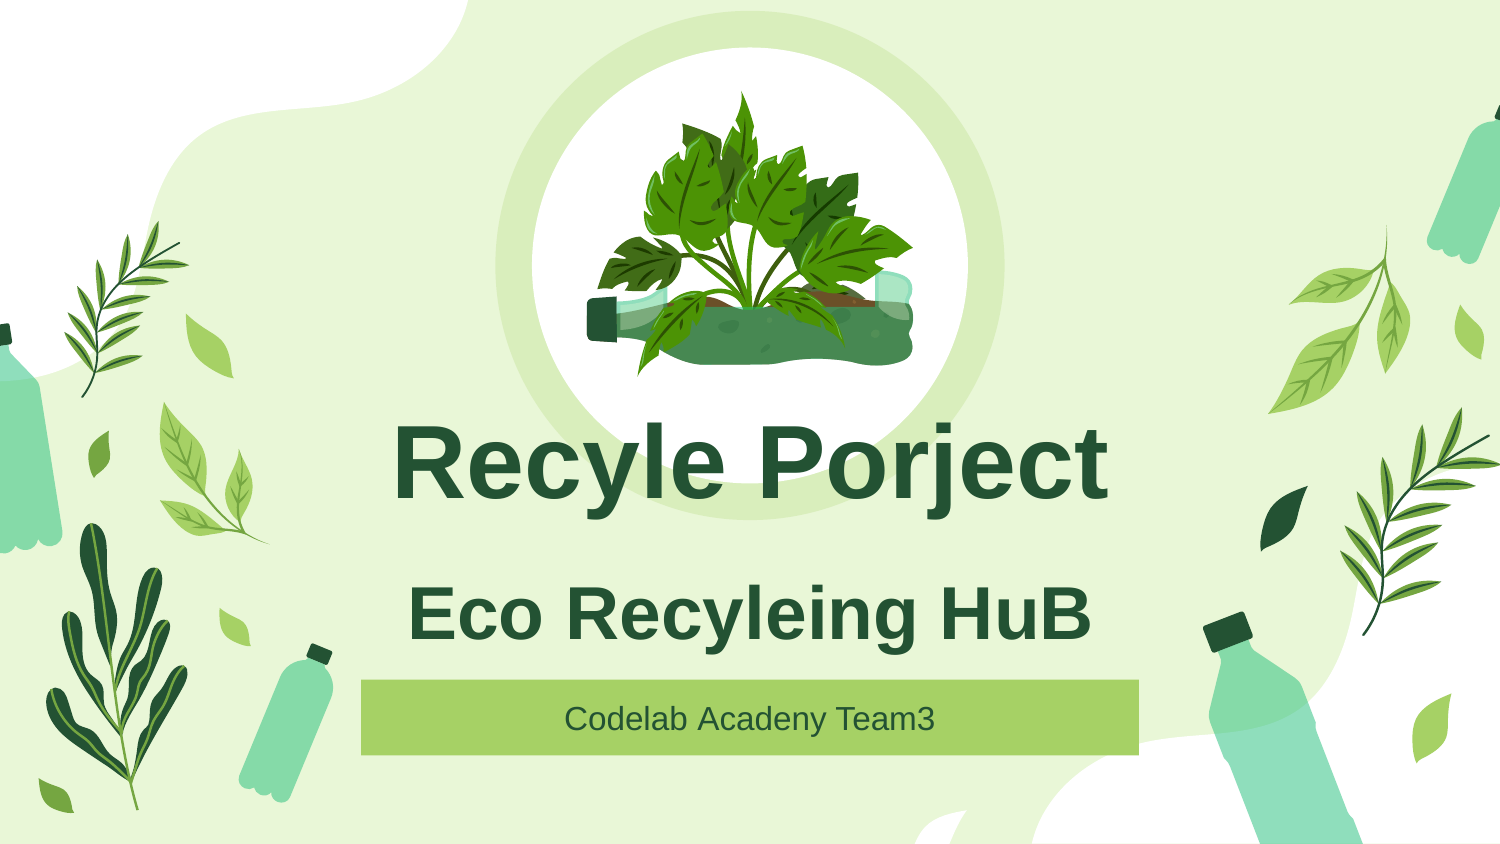

# Recyle Porject Eco Recyleing HuB

Codelab Acadeny Team3